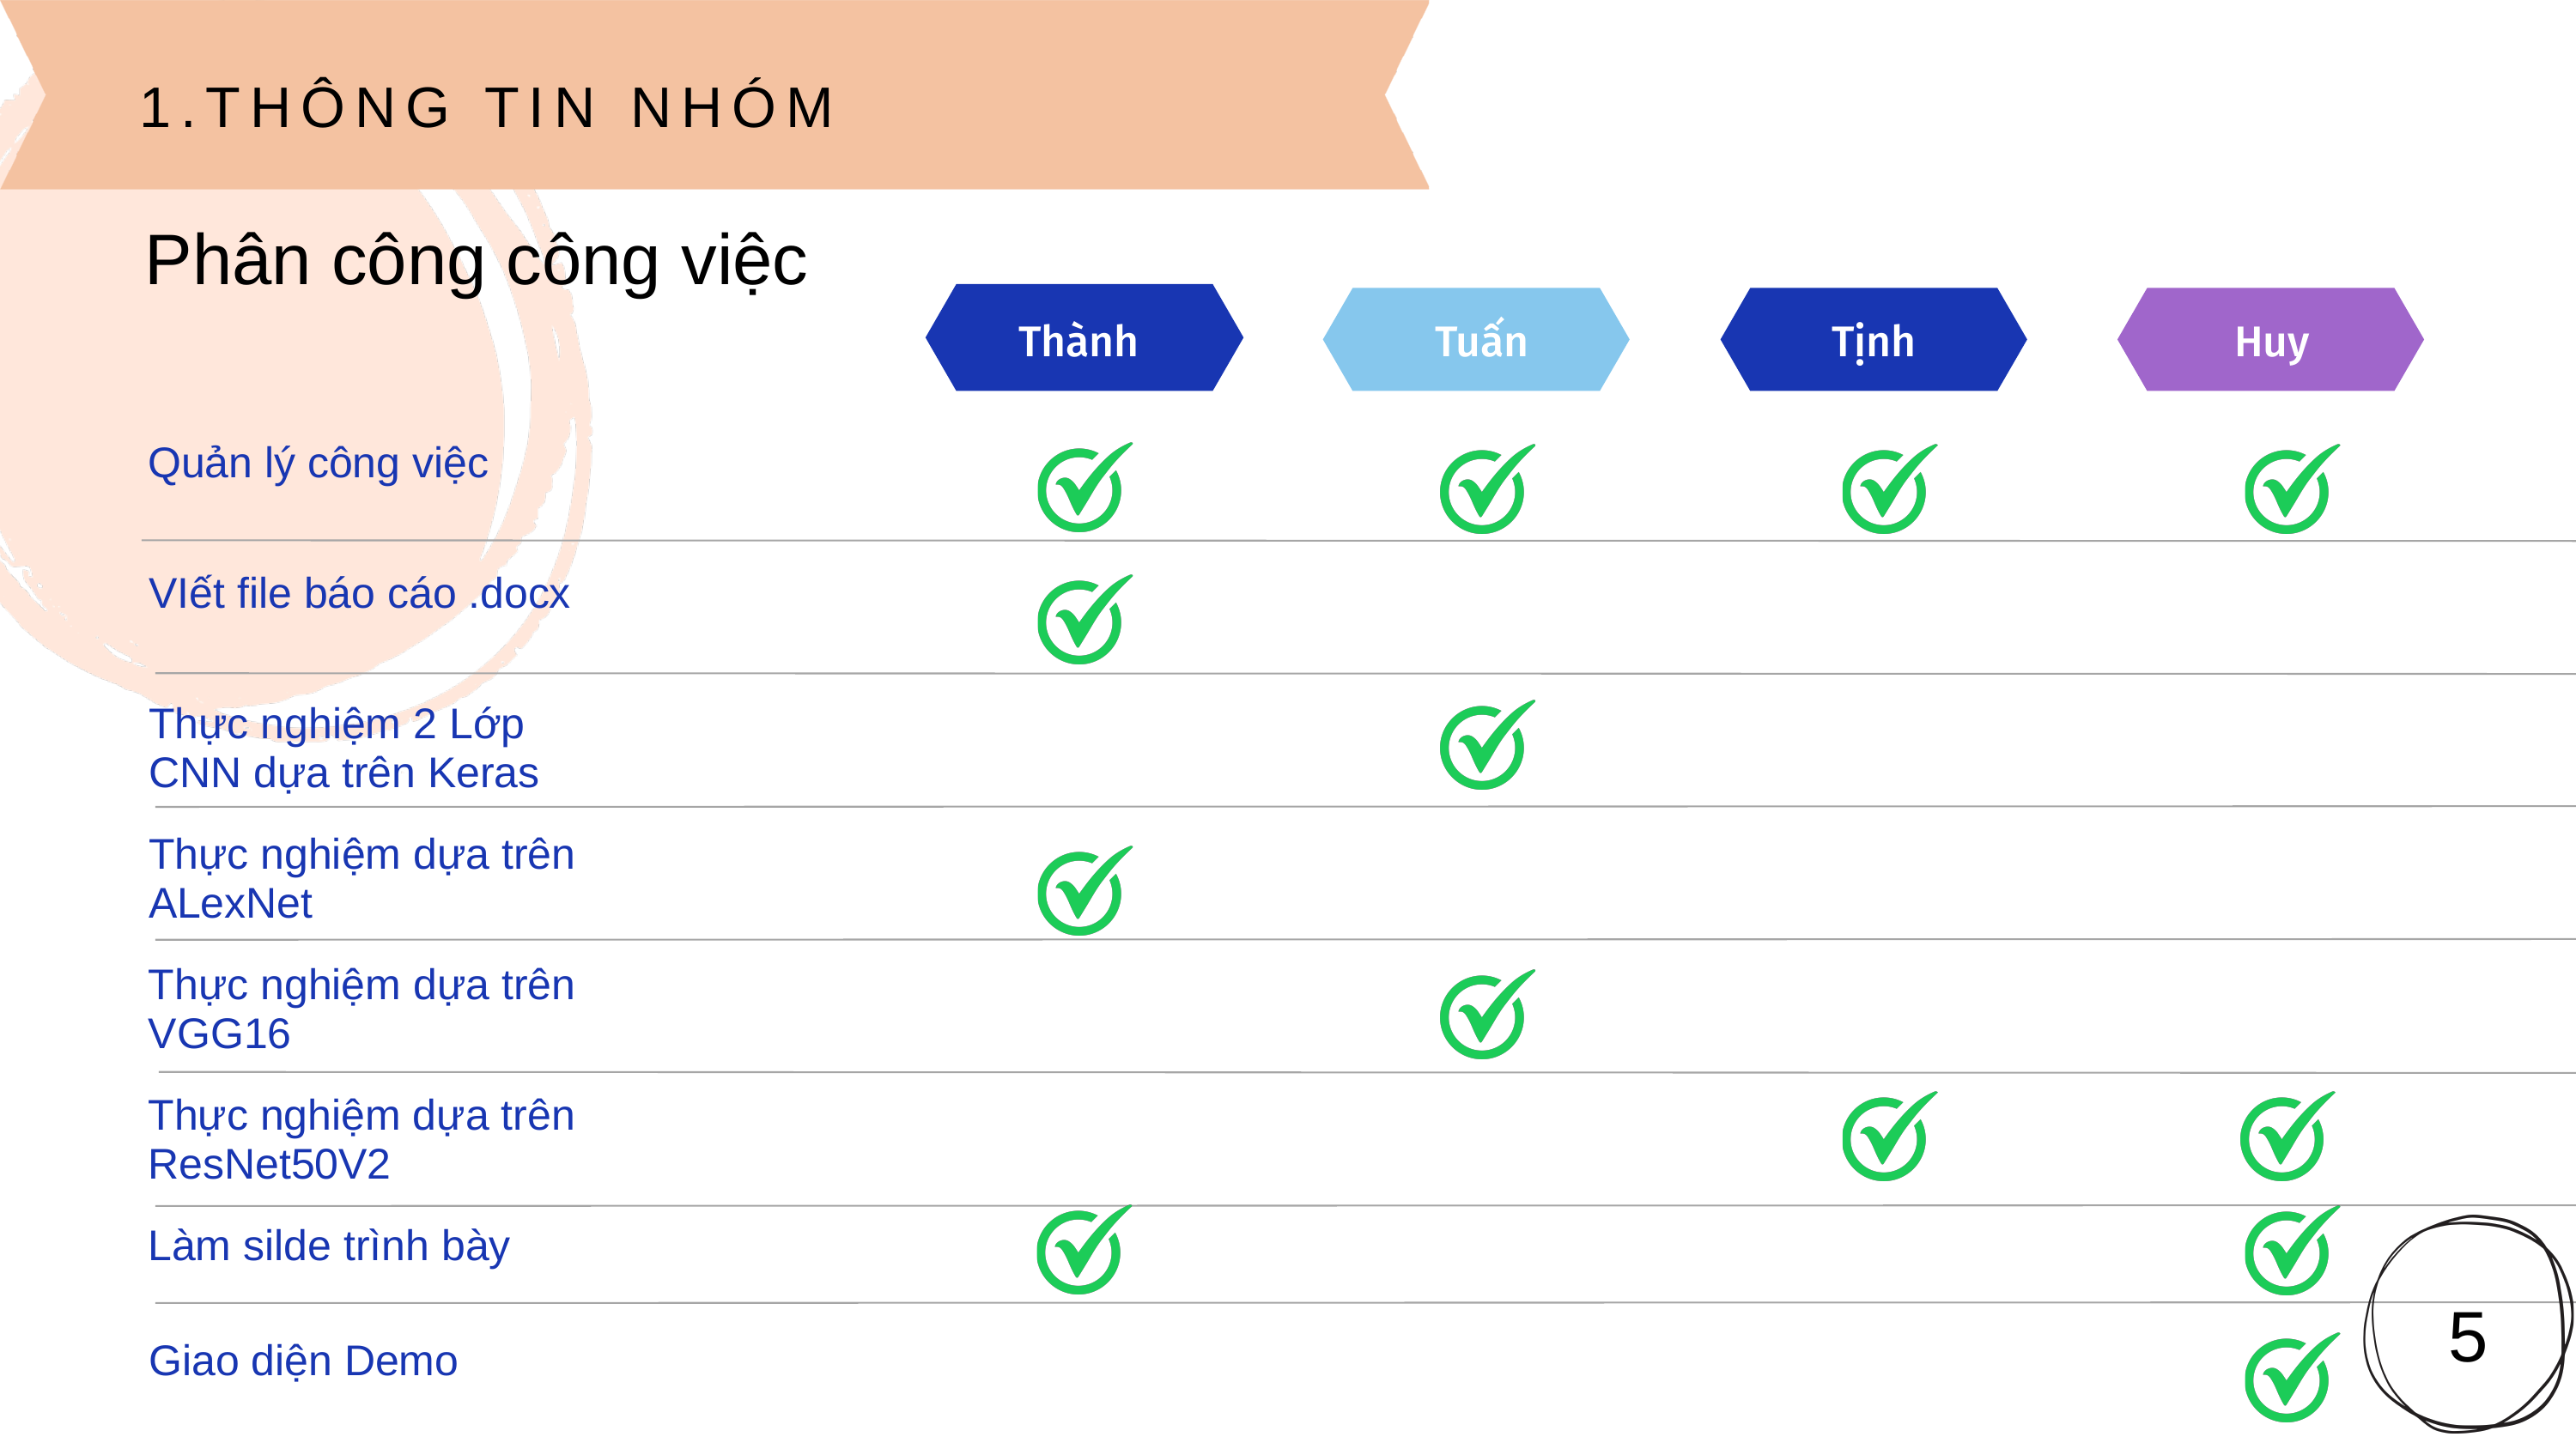

1.THÔNG TIN NHÓM
Phân công công việc

Thành
Tuấn
Tịnh
Huy
Quản lý công việc

VIết file báo cáo .docx

Thực nghiệm 2 Lớp CNN dựa trên Keras

Thực nghiệm dựa trên ALexNet

Thực nghiệm dựa trên VGG16

Thực nghiệm dựa trên ResNet50V2

Làm silde trình bày

5

Giao diện Demo